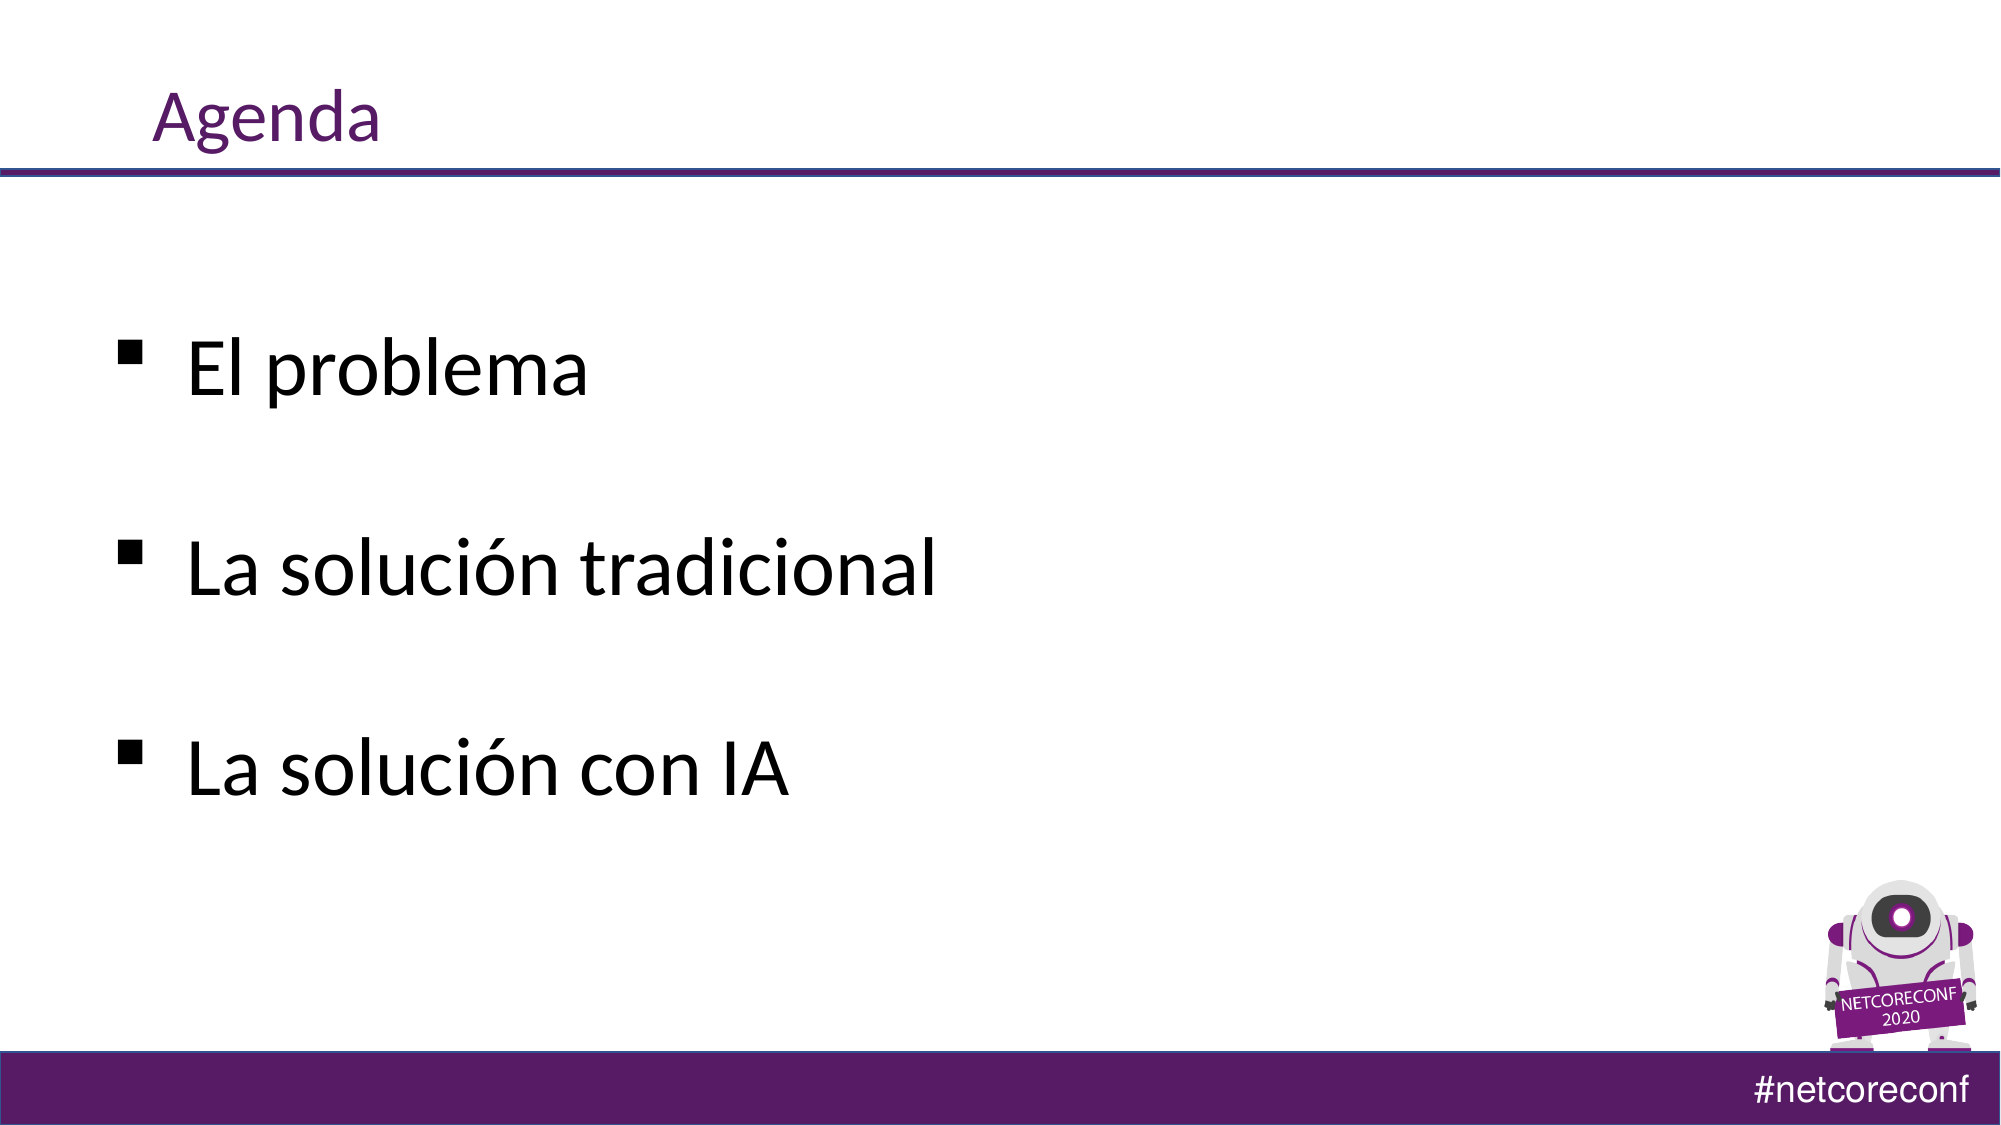

# Agenda
El problema

La solución tradicional

La solución con IA